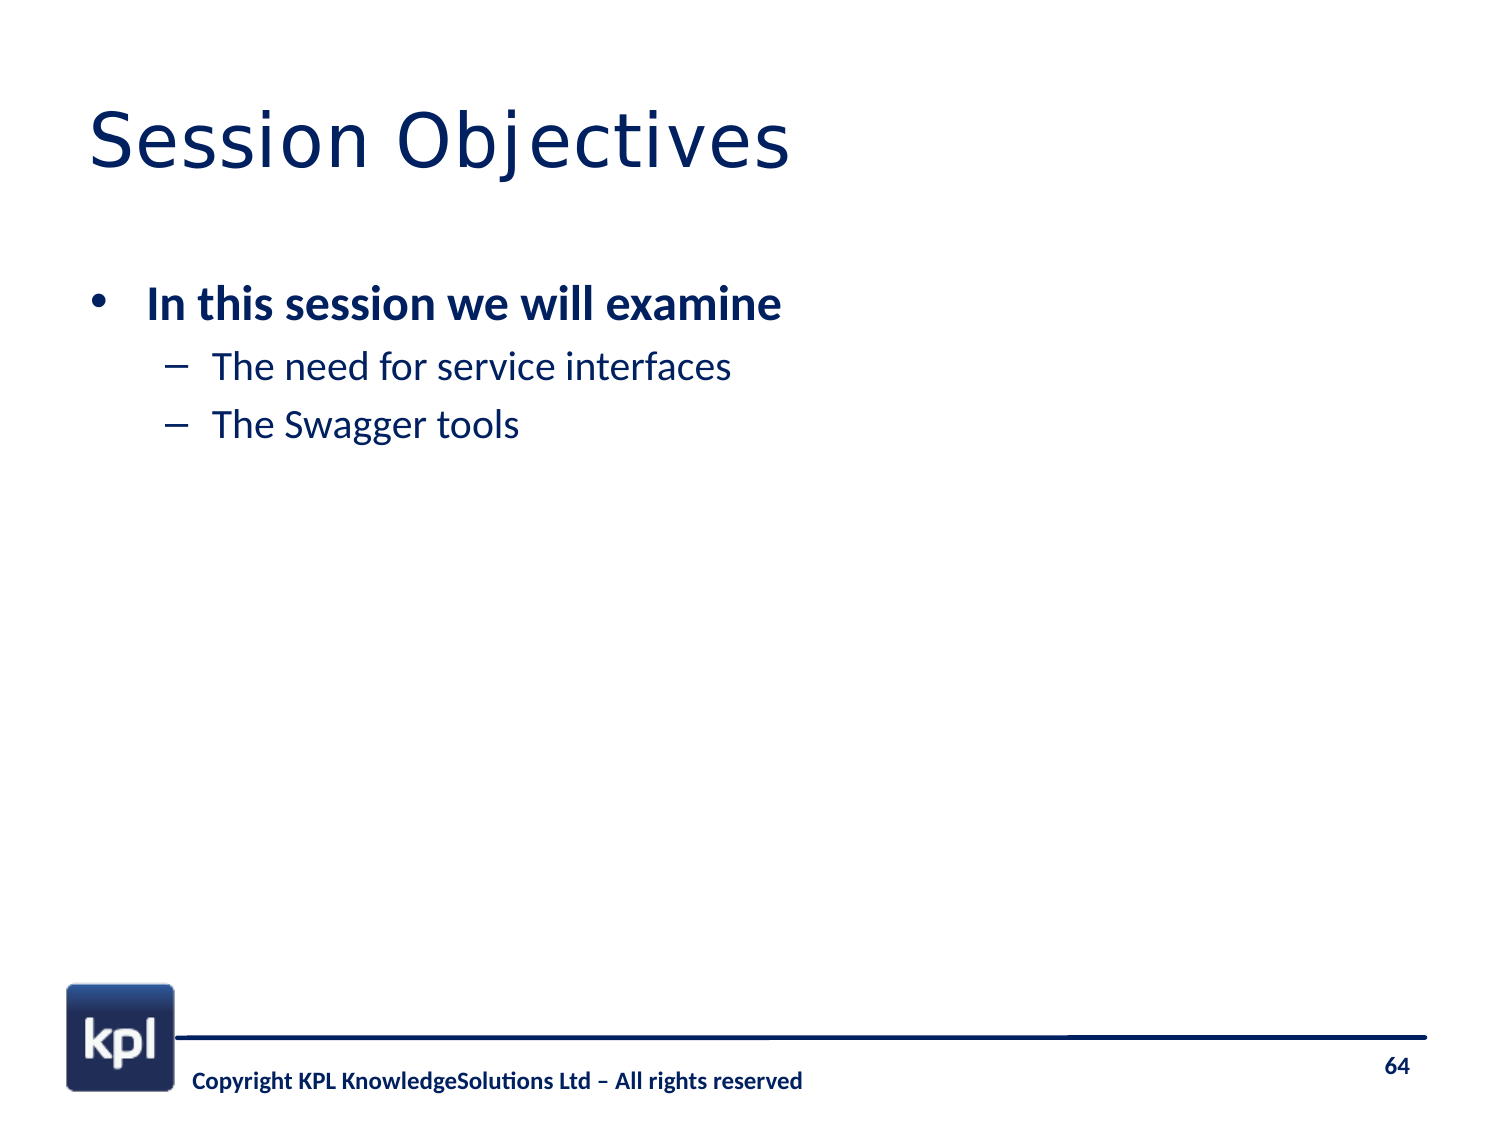

# Session Objectives
In this session we will examine
The need for service interfaces
The Swagger tools
64
Copyright KPL KnowledgeSolutions Ltd – All rights reserved